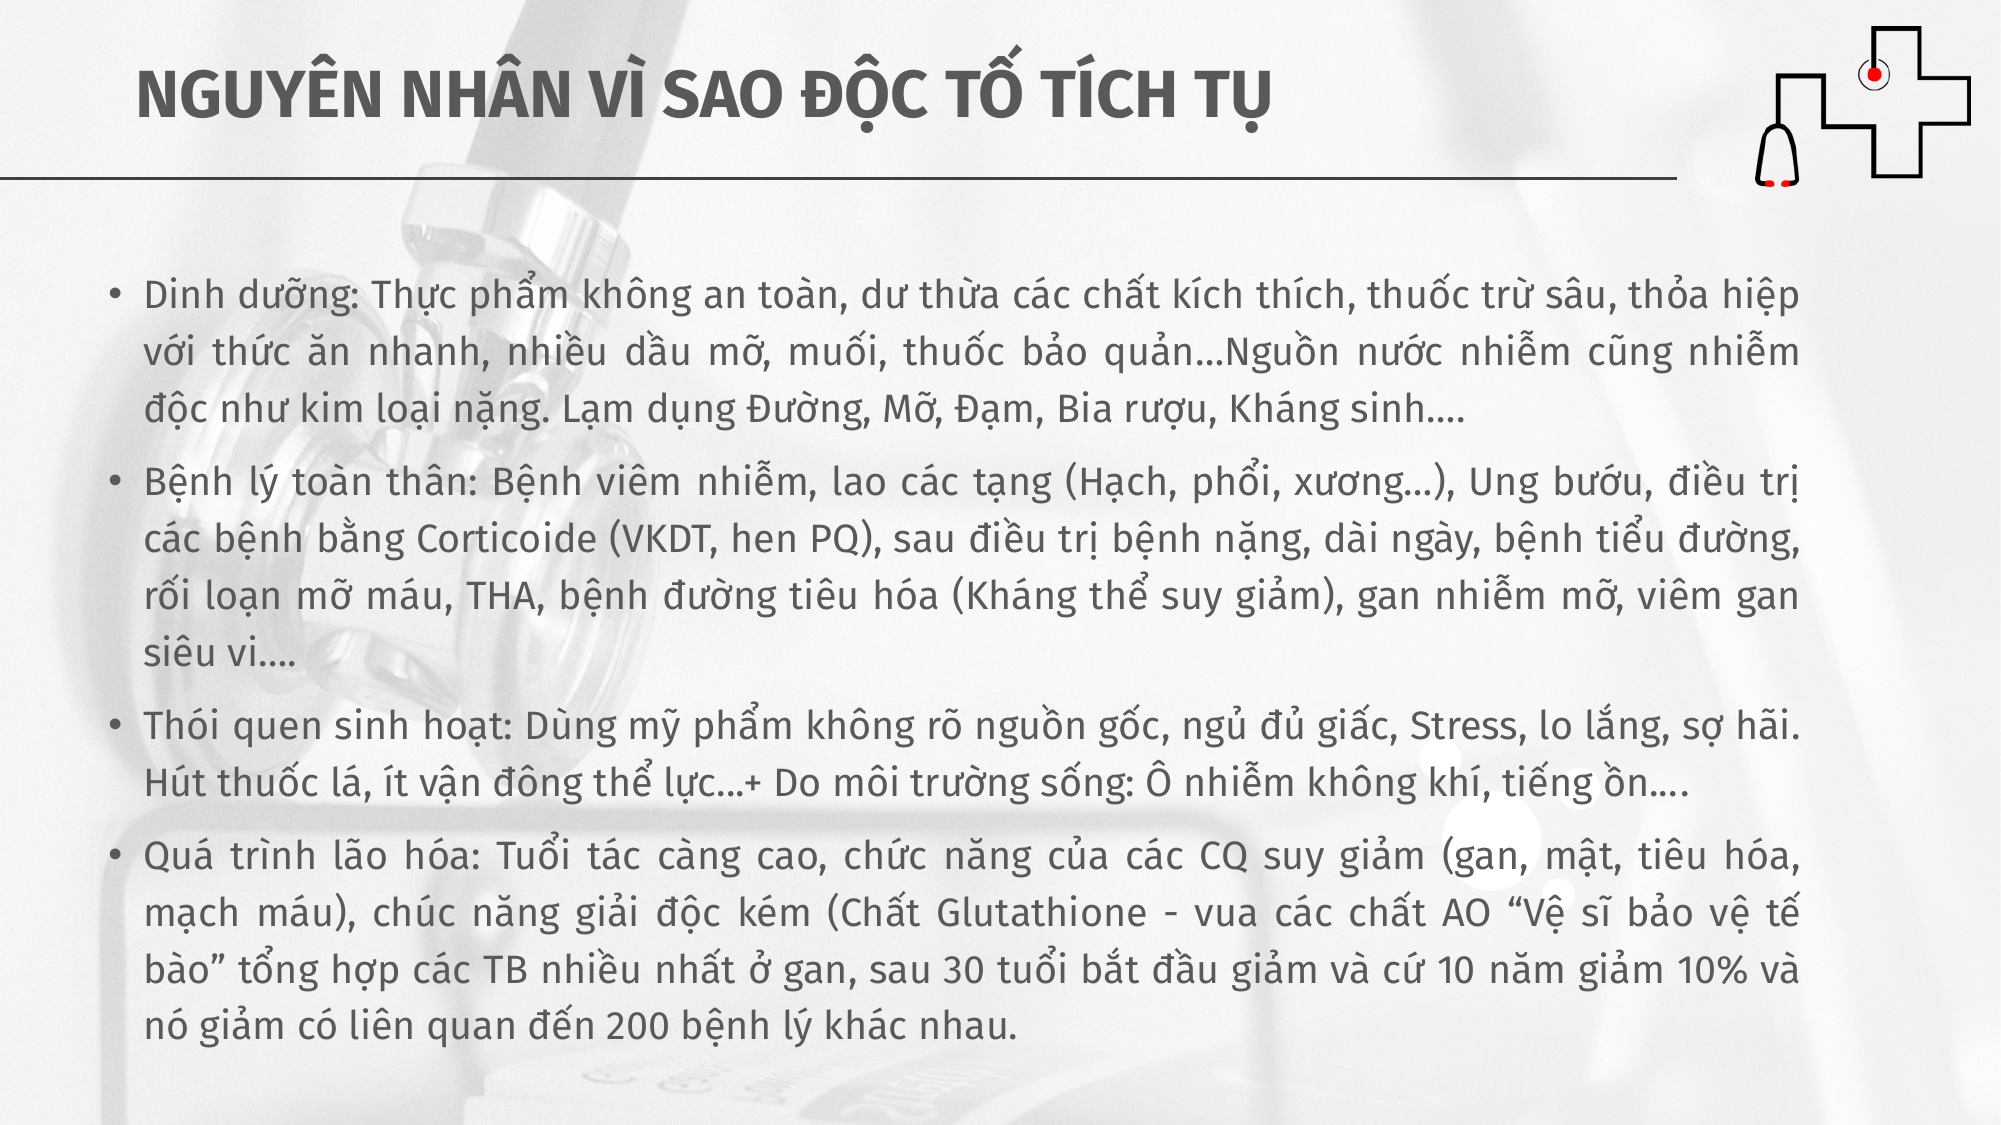

NGUYÊN NHÂN VÌ SAO ĐỘC TỐ TÍCH TỤ
Dinh dưỡng: Thực phẩm không an toàn, dư thừa các chất kích thích, thuốc trừ sâu, thỏa hiệp với thức ăn nhanh, nhiều dầu mỡ, muối, thuốc bảo quản…Nguồn nước nhiễm cũng nhiễm độc như kim loại nặng. Lạm dụng Đường, Mỡ, Đạm, Bia rượu, Kháng sinh….
Bệnh lý toàn thân: Bệnh viêm nhiễm, lao các tạng (Hạch, phổi, xương…), Ung bướu, điều trị các bệnh bằng Corticoide (VKDT, hen PQ), sau điều trị bệnh nặng, dài ngày, bệnh tiểu đường, rối loạn mỡ máu, THA, bệnh đường tiêu hóa (Kháng thể suy giảm), gan nhiễm mỡ, viêm gan siêu vi….
Thói quen sinh hoạt: Dùng mỹ phẩm không rõ nguồn gốc, ngủ đủ giấc, Stress, lo lắng, sợ hãi. Hút thuốc lá, ít vận đông thể lực...+ Do môi trường sống: Ô nhiễm không khí, tiếng ồn....
Quá trình lão hóa: Tuổi tác càng cao, chức năng của các CQ suy giảm (gan, mật, tiêu hóa, mạch máu), chúc năng giải độc kém (Chất Glutathione - vua các chất AO “Vệ sĩ bảo vệ tế bào” tổng hợp các TB nhiều nhất ở gan, sau 30 tuổi bắt đầu giảm và cứ 10 năm giảm 10% và nó giảm có liên quan đến 200 bệnh lý khác nhau.